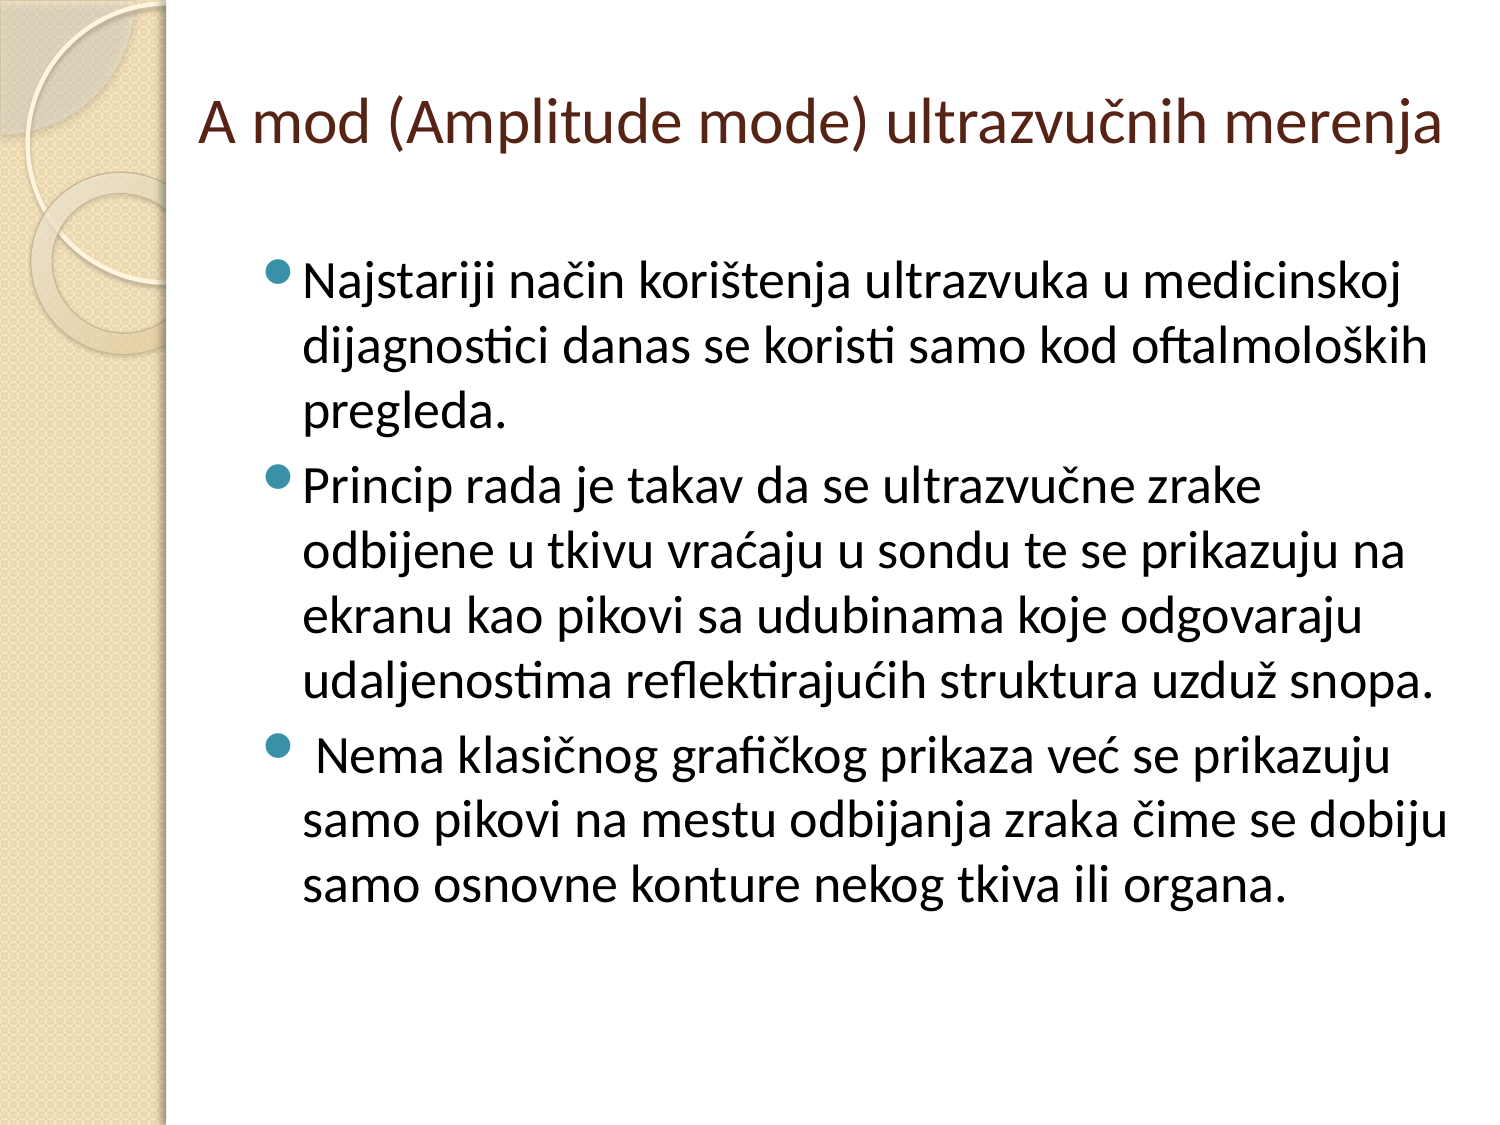

# A mod (Amplitude mode) ultrazvučnih merenja
Najstariji način korištenja ultrazvuka u medicinskoj dijagnostici danas se koristi samo kod oftalmoloških pregleda.
Princip rada je takav da se ultrazvučne zrake odbijene u tkivu vraćaju u sondu te se prikazuju na ekranu kao pikovi sa udubinama koje odgovaraju udaljenostima reflektirajućih struktura uzduž snopa.
 Nema klasičnog grafičkog prikaza već se prikazuju samo pikovi na mestu odbijanja zraka čime se dobiju samo osnovne konture nekog tkiva ili organa.